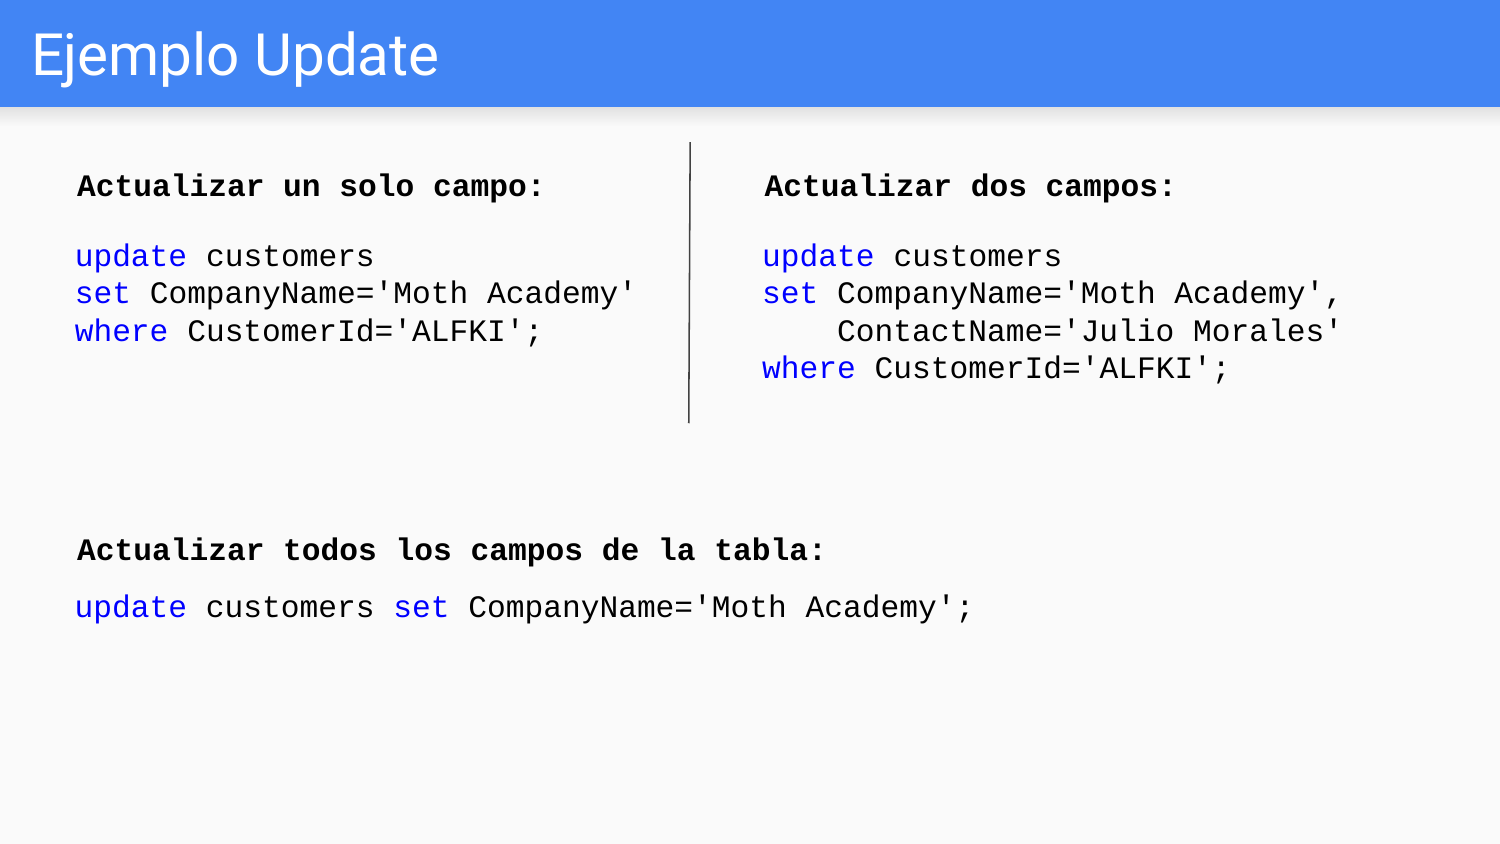

# Ejemplo Update
Actualizar un solo campo:
Actualizar dos campos:
update customers
set CompanyName='Moth Academy'
where CustomerId='ALFKI';
update customers
set CompanyName='Moth Academy',
    ContactName='Julio Morales'
where CustomerId='ALFKI';
Actualizar todos los campos de la tabla:
update customers set CompanyName='Moth Academy';